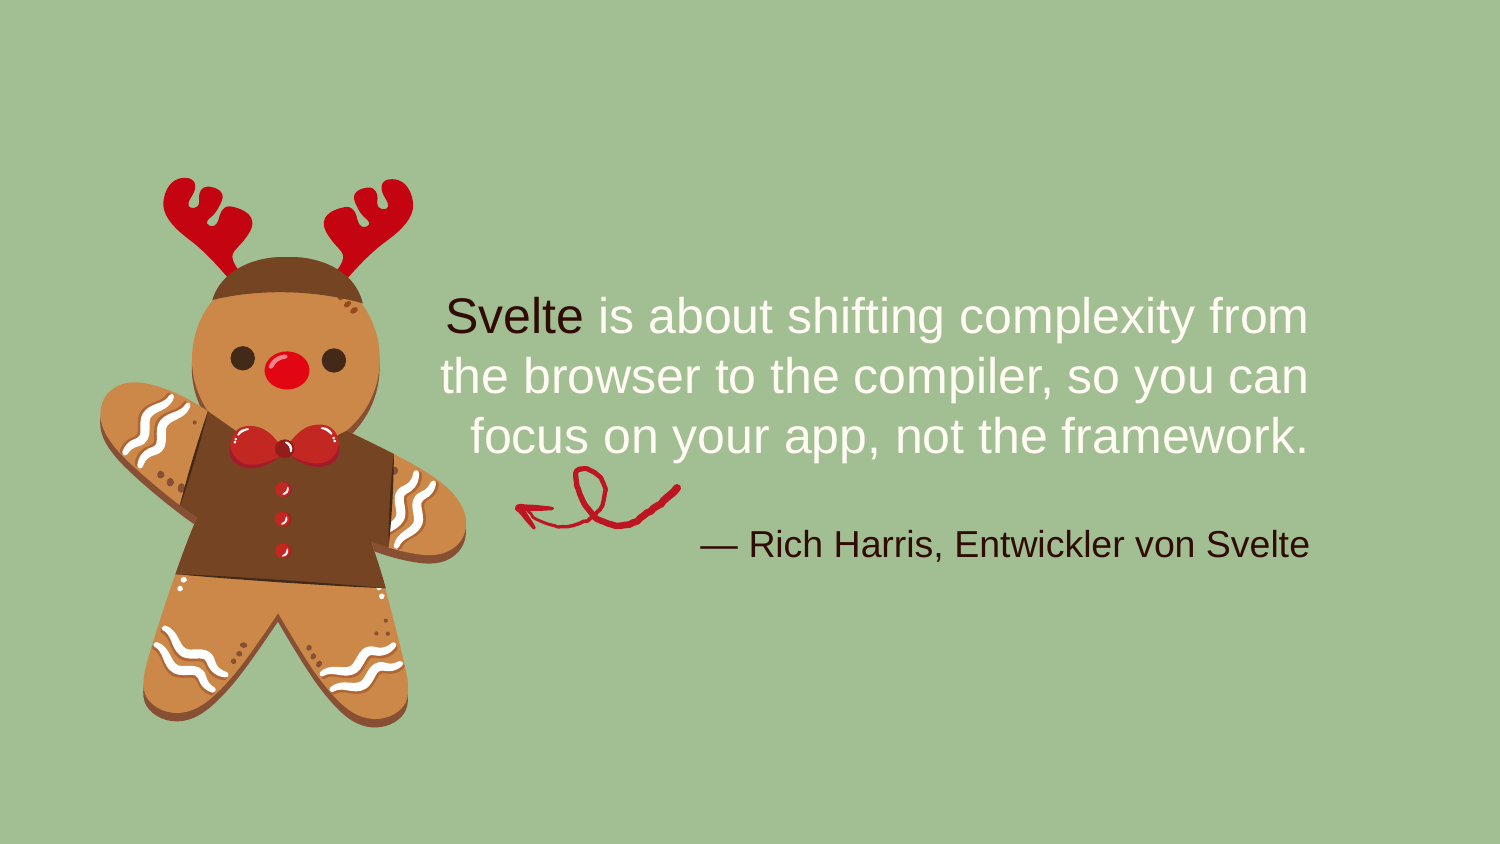

Svelte is about shifting complexity from the browser to the compiler, so you can focus on your app, not the framework.

# — Rich Harris, Entwickler von Svelte